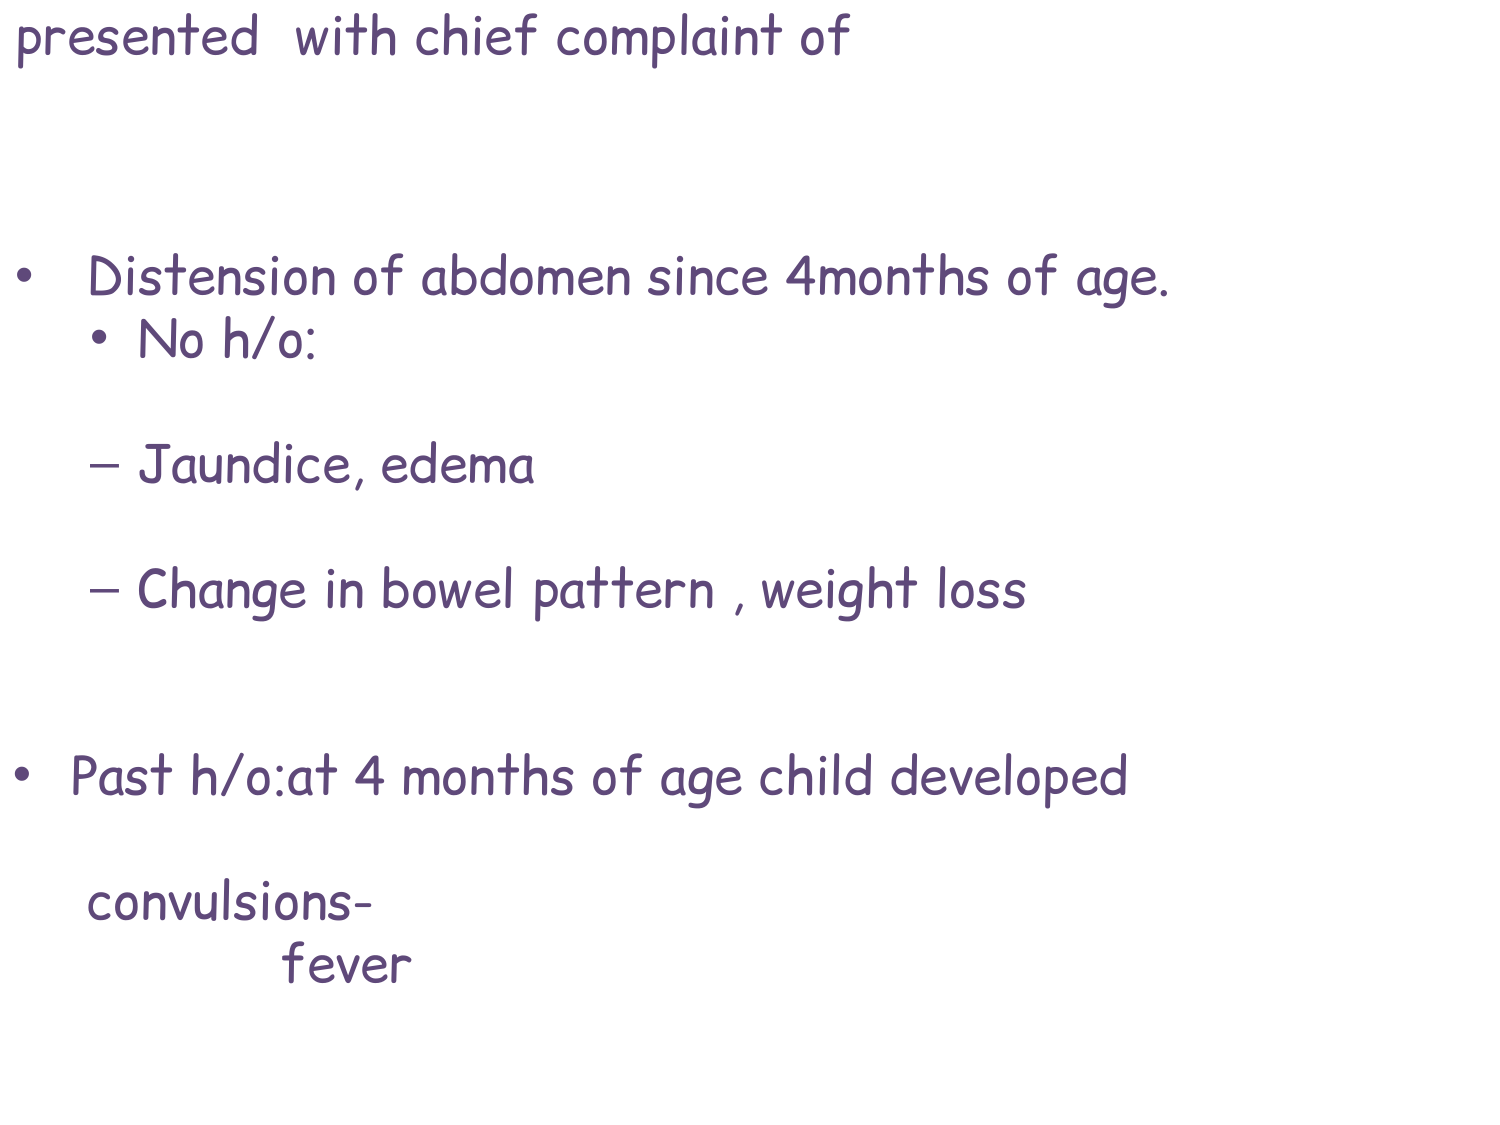

# presented	with chief complaint of
Distension of abdomen since 4months of age.
No h/o:
Jaundice, edema
Change in bowel pattern , weight loss
Past h/o:at 4 months of age child developed  convulsions-
fever